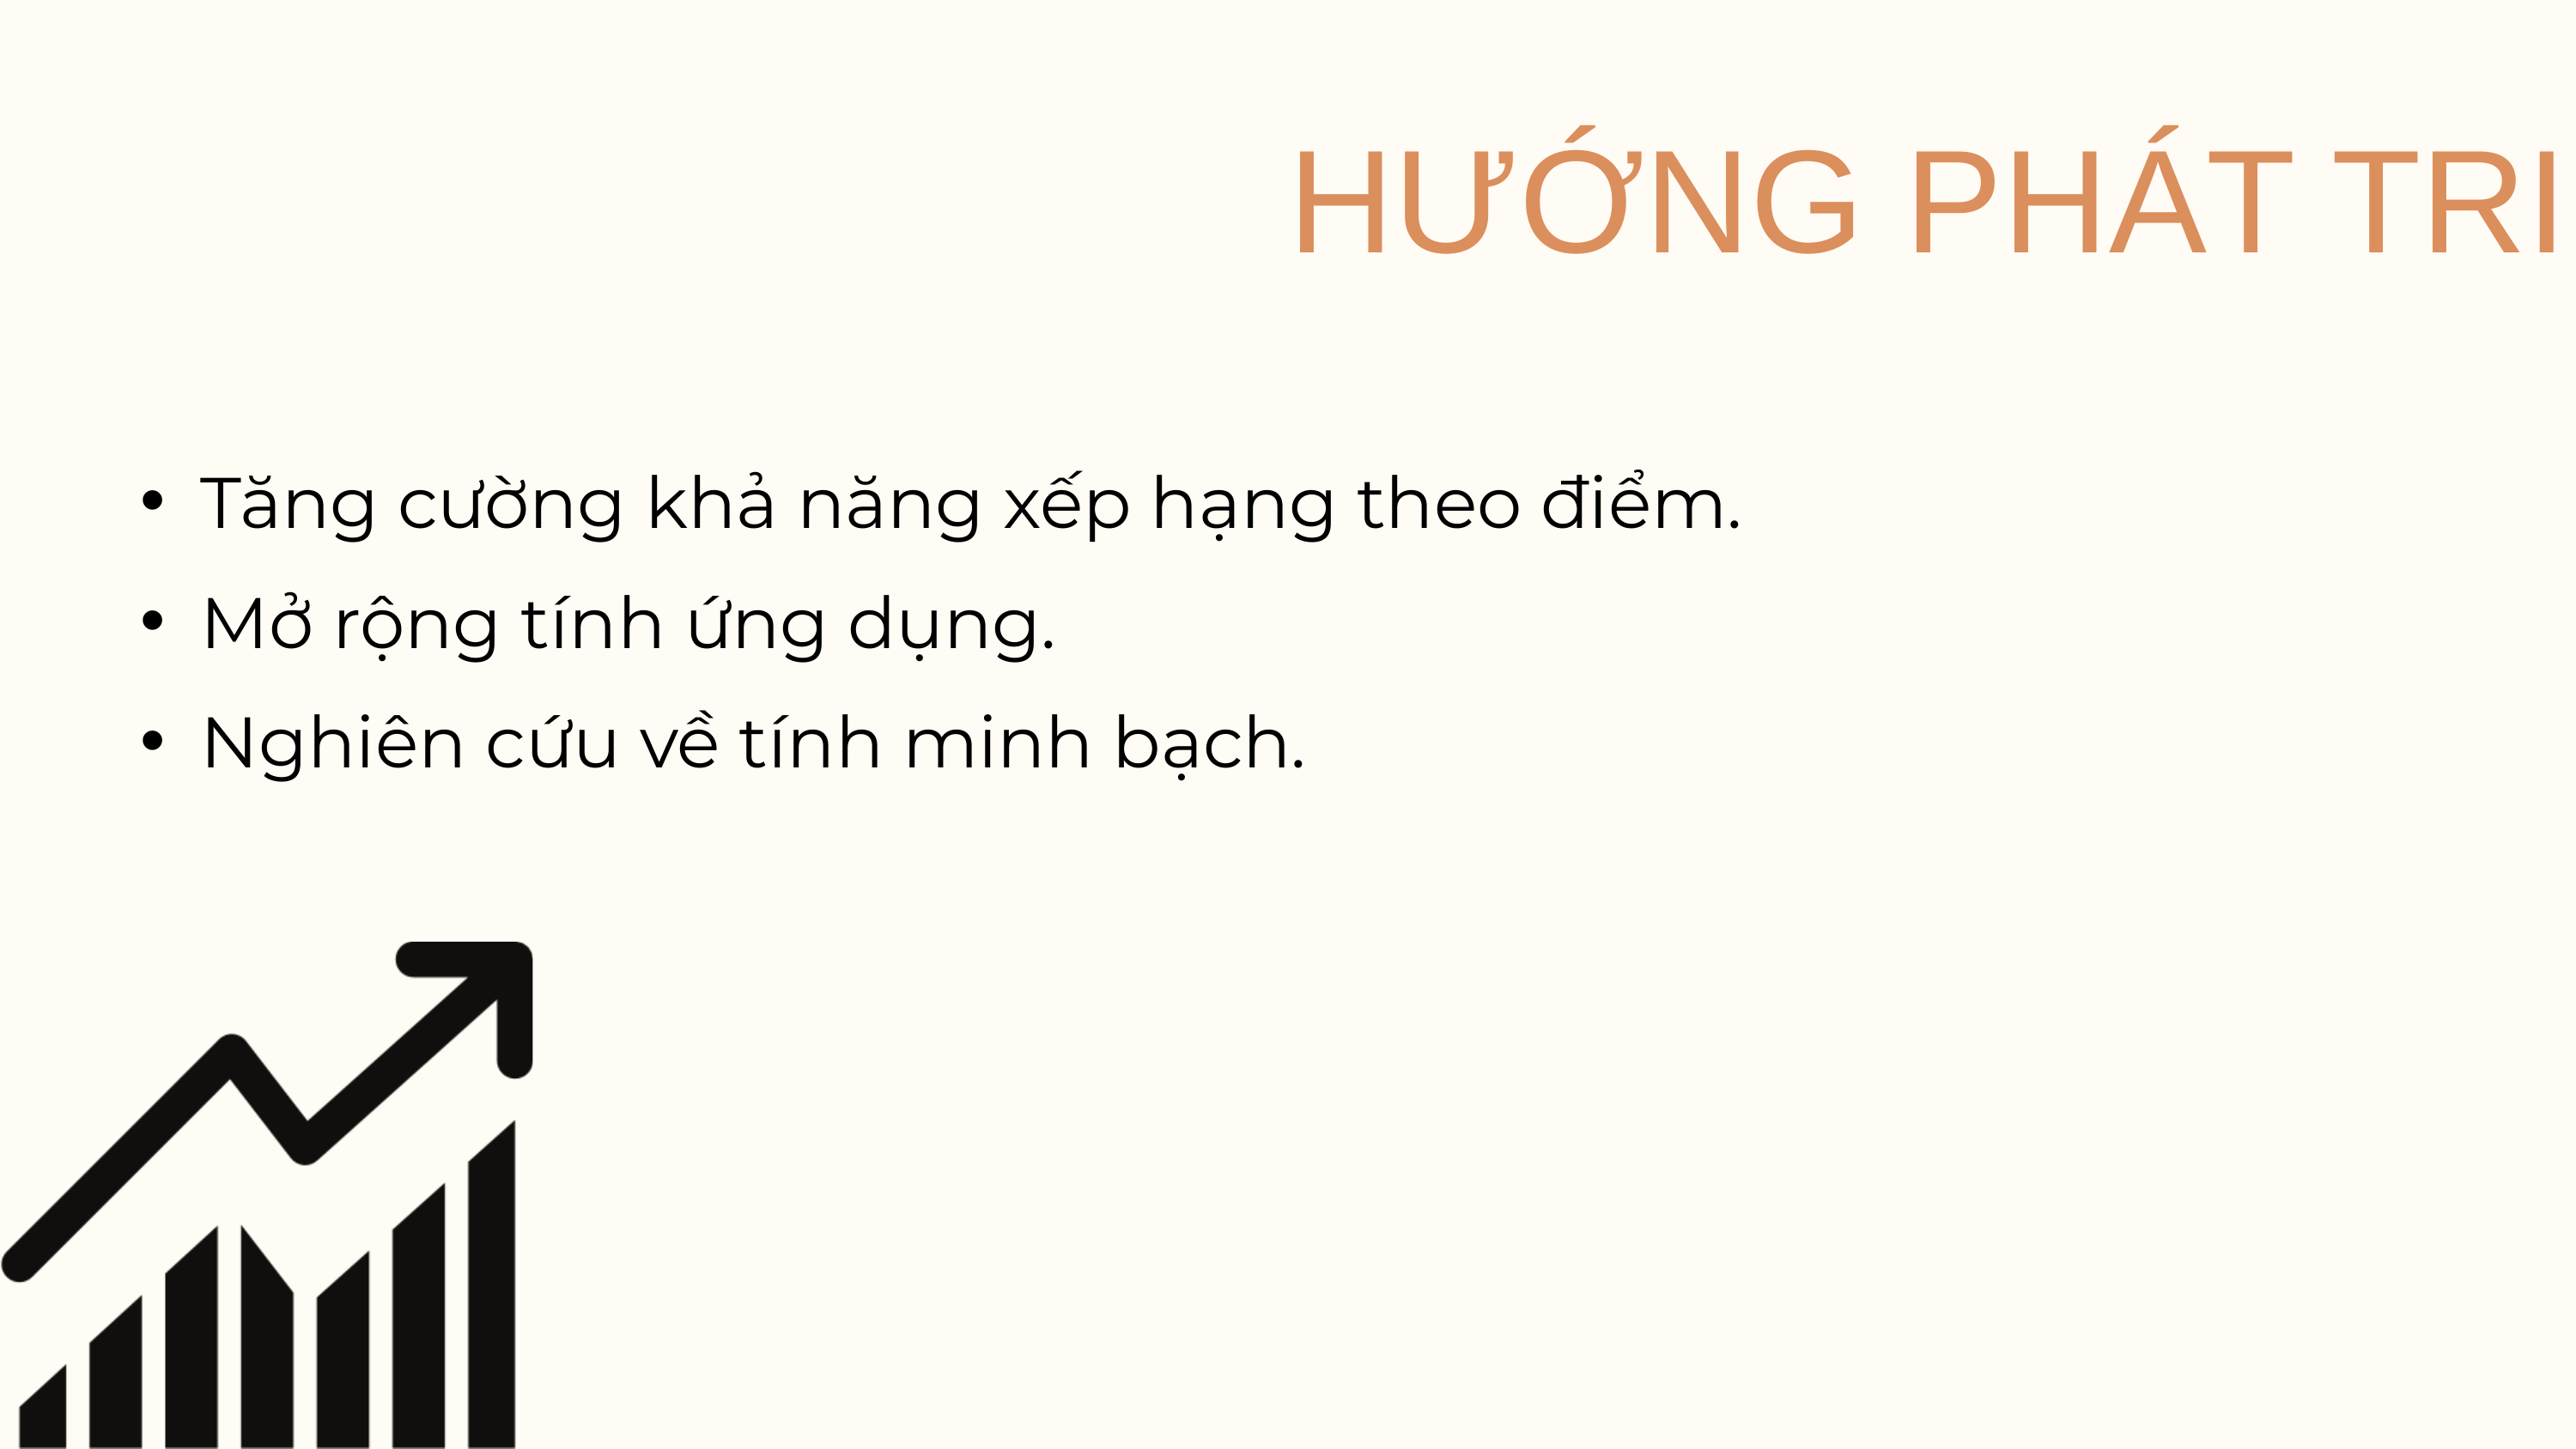

HƯỚNG PHÁT TRIỂN
Tăng cường khả năng xếp hạng theo điểm.
Mở rộng tính ứng dụng.
Nghiên cứu về tính minh bạch.